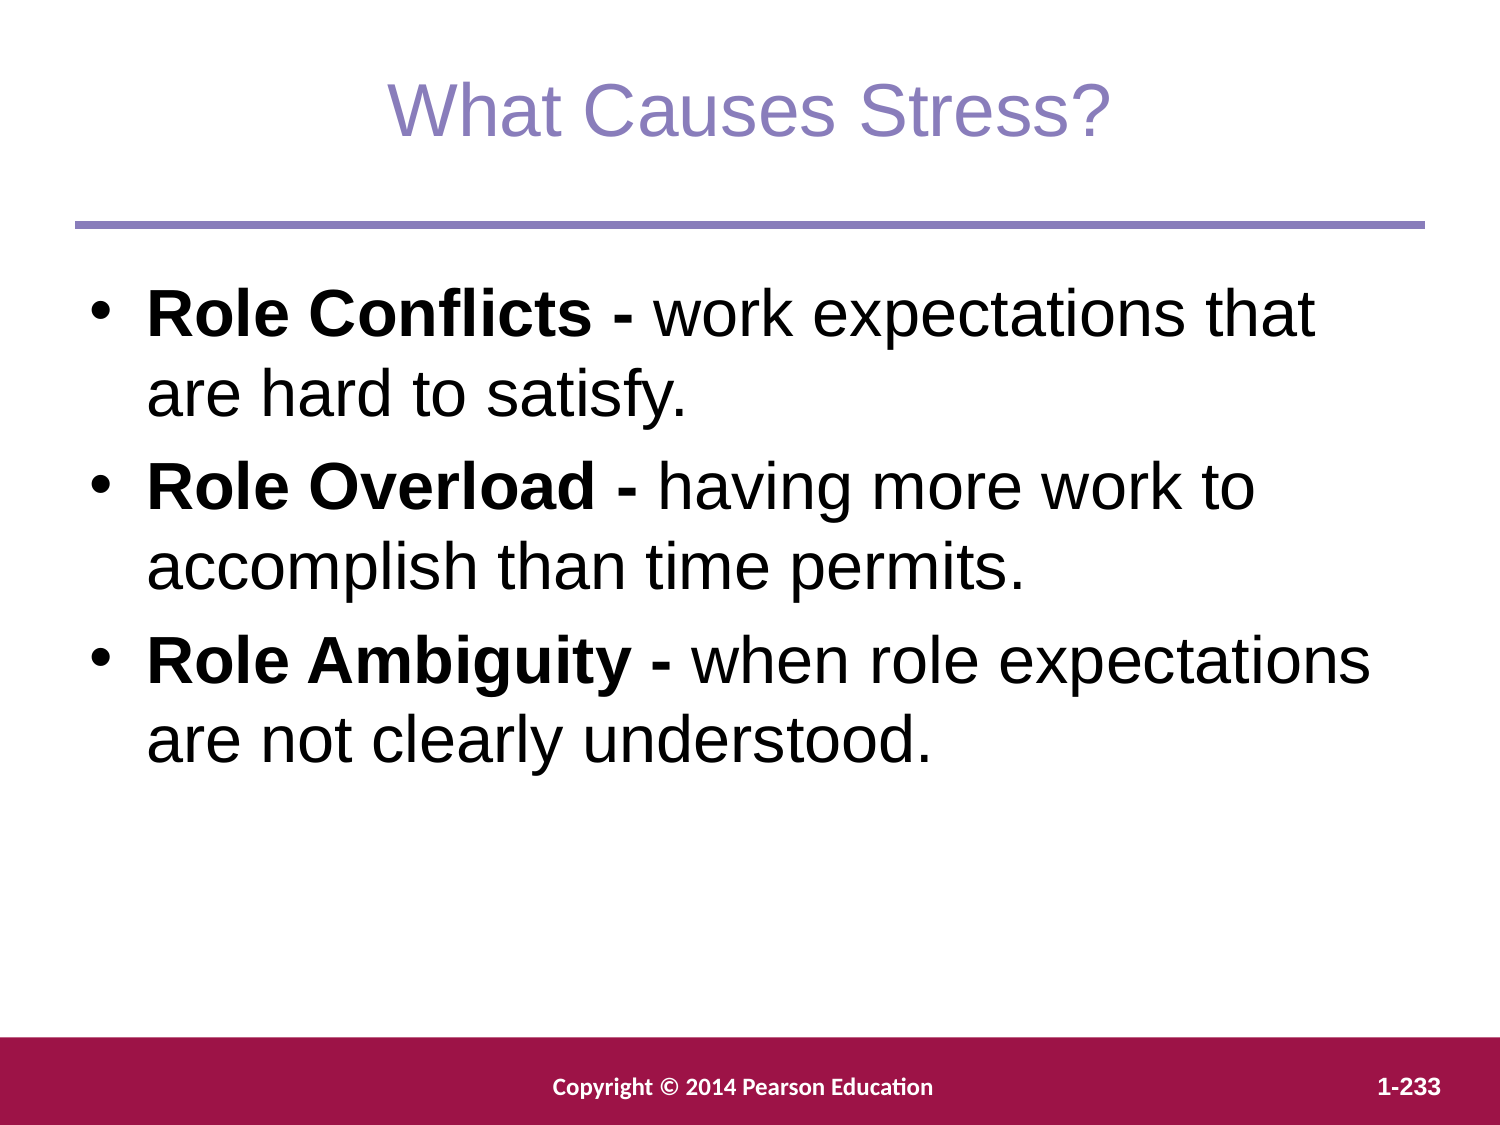

What Causes Stress?
Role Conflicts - work expectations that are hard to satisfy.
Role Overload - having more work to accomplish than time permits.
Role Ambiguity - when role expectations are not clearly understood.